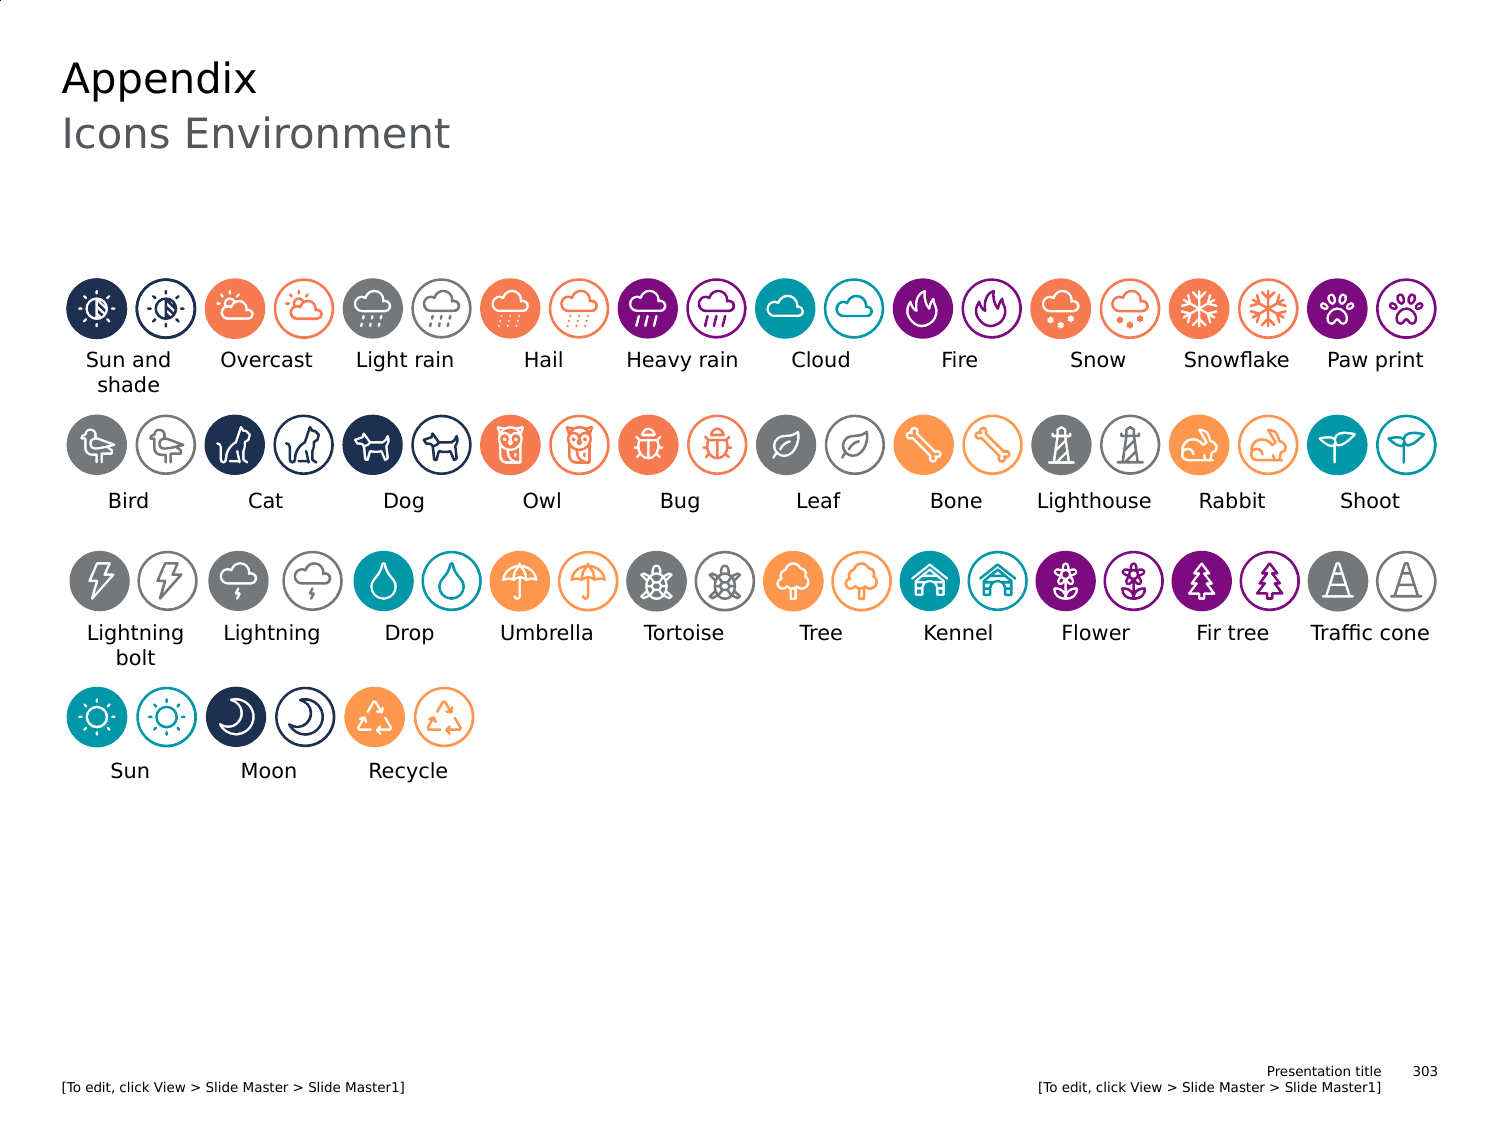

# Appendix
Icons Environment

Sun and shade
Overcast
Light rain
Hail
Heavy rain
Cloud
Fire
Snow
Snowflake
Paw print

Bird
Cat
Dog
Owl
Bug
Leaf
Bone
Lighthouse
Rabbit
Shoot

Lightning bolt
Lightning
Drop
Umbrella
Tortoise
Tree
Kennel
Flower
Fir tree
Traffic cone

Sun
Moon
Recycle